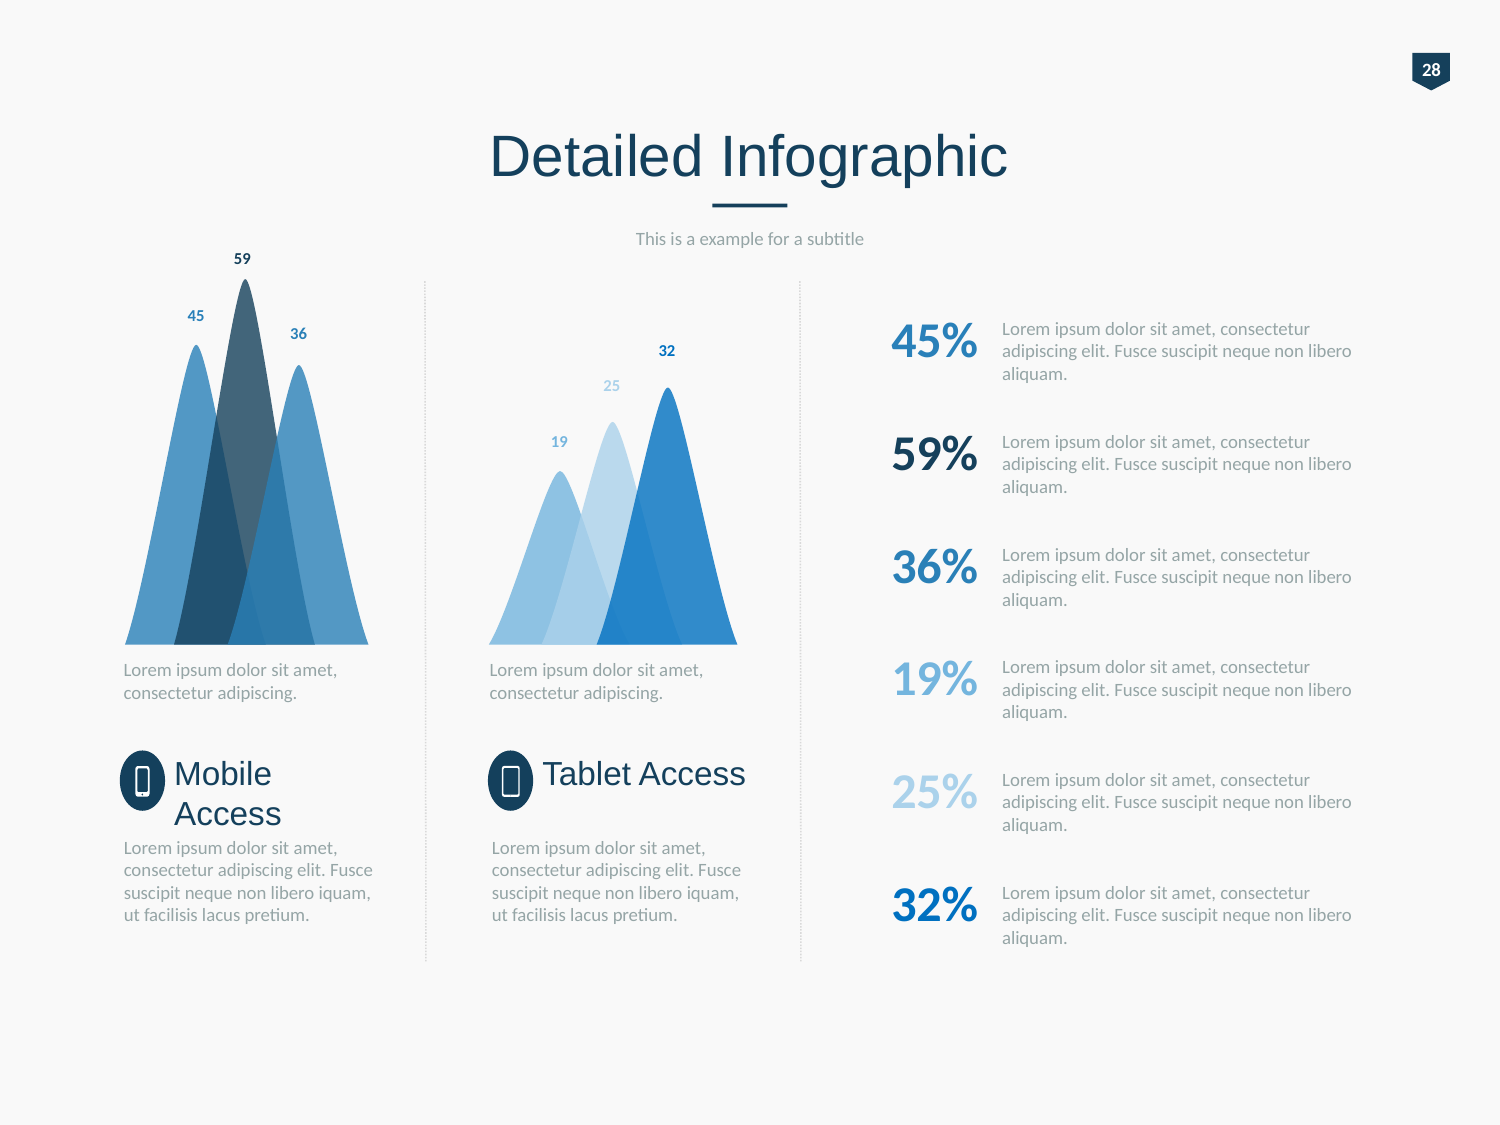

28

# Detailed Infographic

This is a example for a subtitle
59

45
45%
Lorem ipsum dolor sit amet, consectetur adipiscing elit. Fusce suscipit neque non libero aliquam.
36
32

25

59%
Lorem ipsum dolor sit amet, consectetur adipiscing elit. Fusce suscipit neque non libero aliquam.

19

36%
Lorem ipsum dolor sit amet, consectetur adipiscing elit. Fusce suscipit neque non libero aliquam.
19%
Lorem ipsum dolor sit amet, consectetur adipiscing elit. Fusce suscipit neque non libero aliquam.
Lorem ipsum dolor sit amet, consectetur adipiscing.
Lorem ipsum dolor sit amet, consectetur adipiscing.
Mobile Access
Tablet Access

25%
Lorem ipsum dolor sit amet, consectetur adipiscing elit. Fusce suscipit neque non libero aliquam.
Lorem ipsum dolor sit amet, consectetur adipiscing elit. Fusce suscipit neque non libero iquam, ut facilisis lacus pretium.
Lorem ipsum dolor sit amet, consectetur adipiscing elit. Fusce suscipit neque non libero iquam, ut facilisis lacus pretium.
32%
Lorem ipsum dolor sit amet, consectetur adipiscing elit. Fusce suscipit neque non libero aliquam.